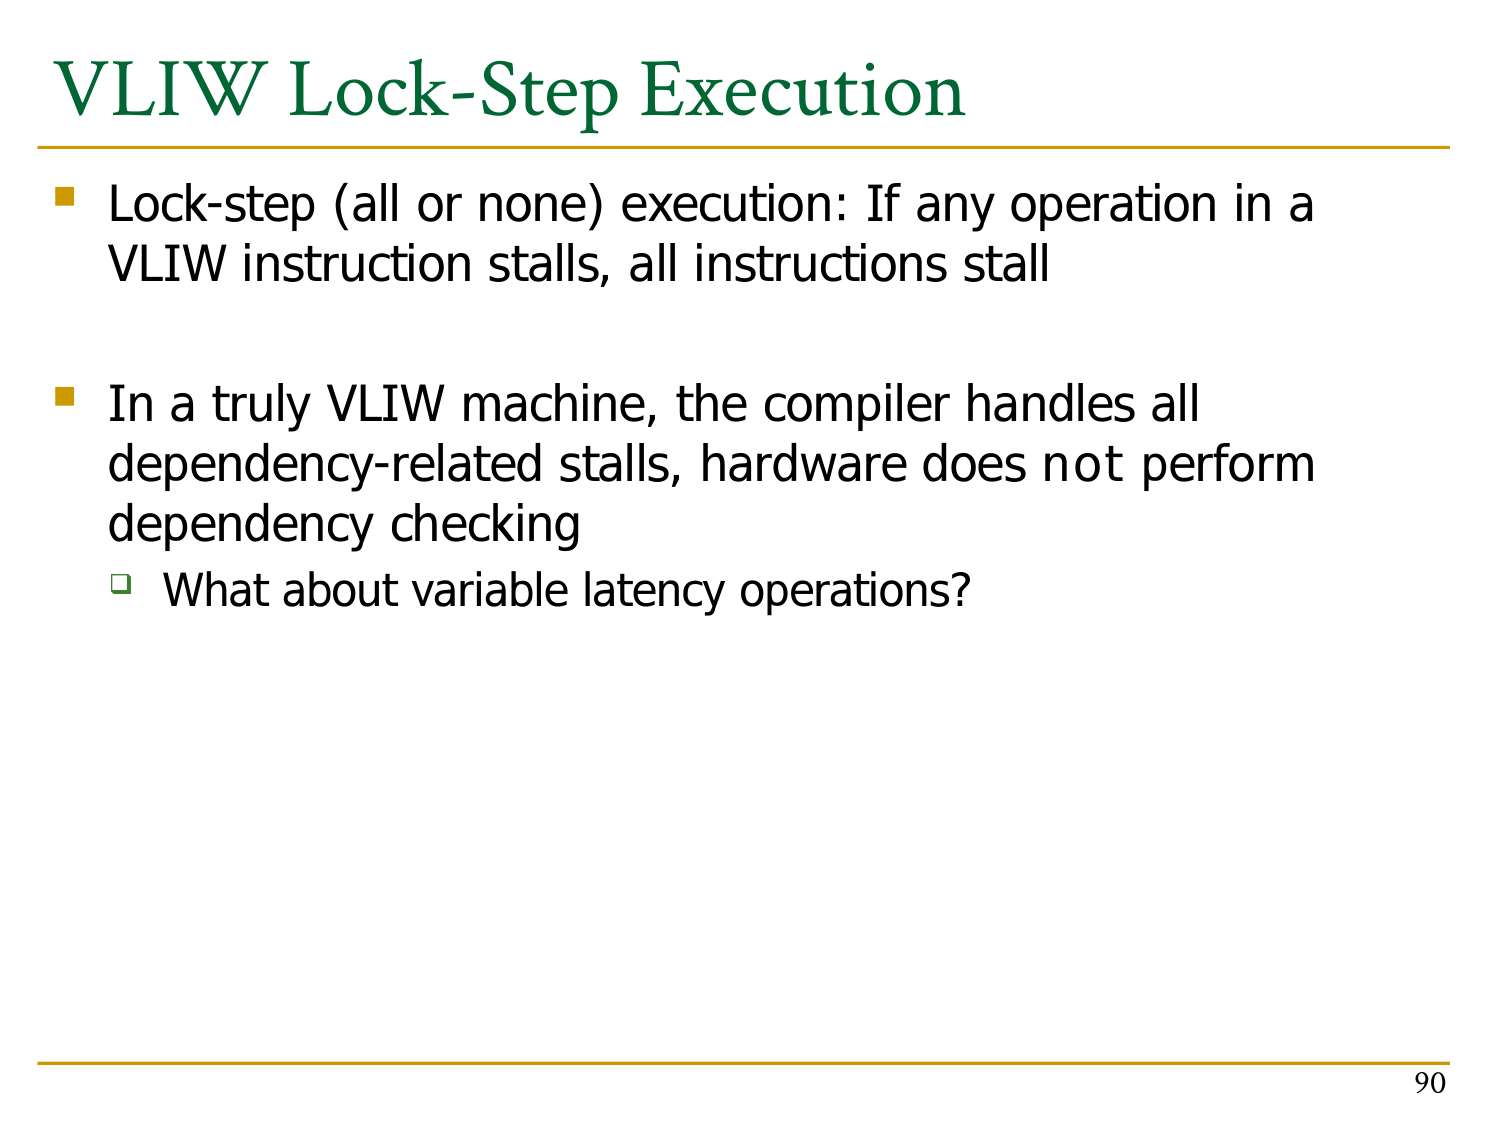

# VLIW Lock-Step Execution
Lock-step (all or none) execution: If any operation in a VLIW instruction stalls, all instructions stall

In a truly VLIW machine, the compiler handles all dependency-related stalls, hardware does not perform dependency checking
What about variable latency operations?

90